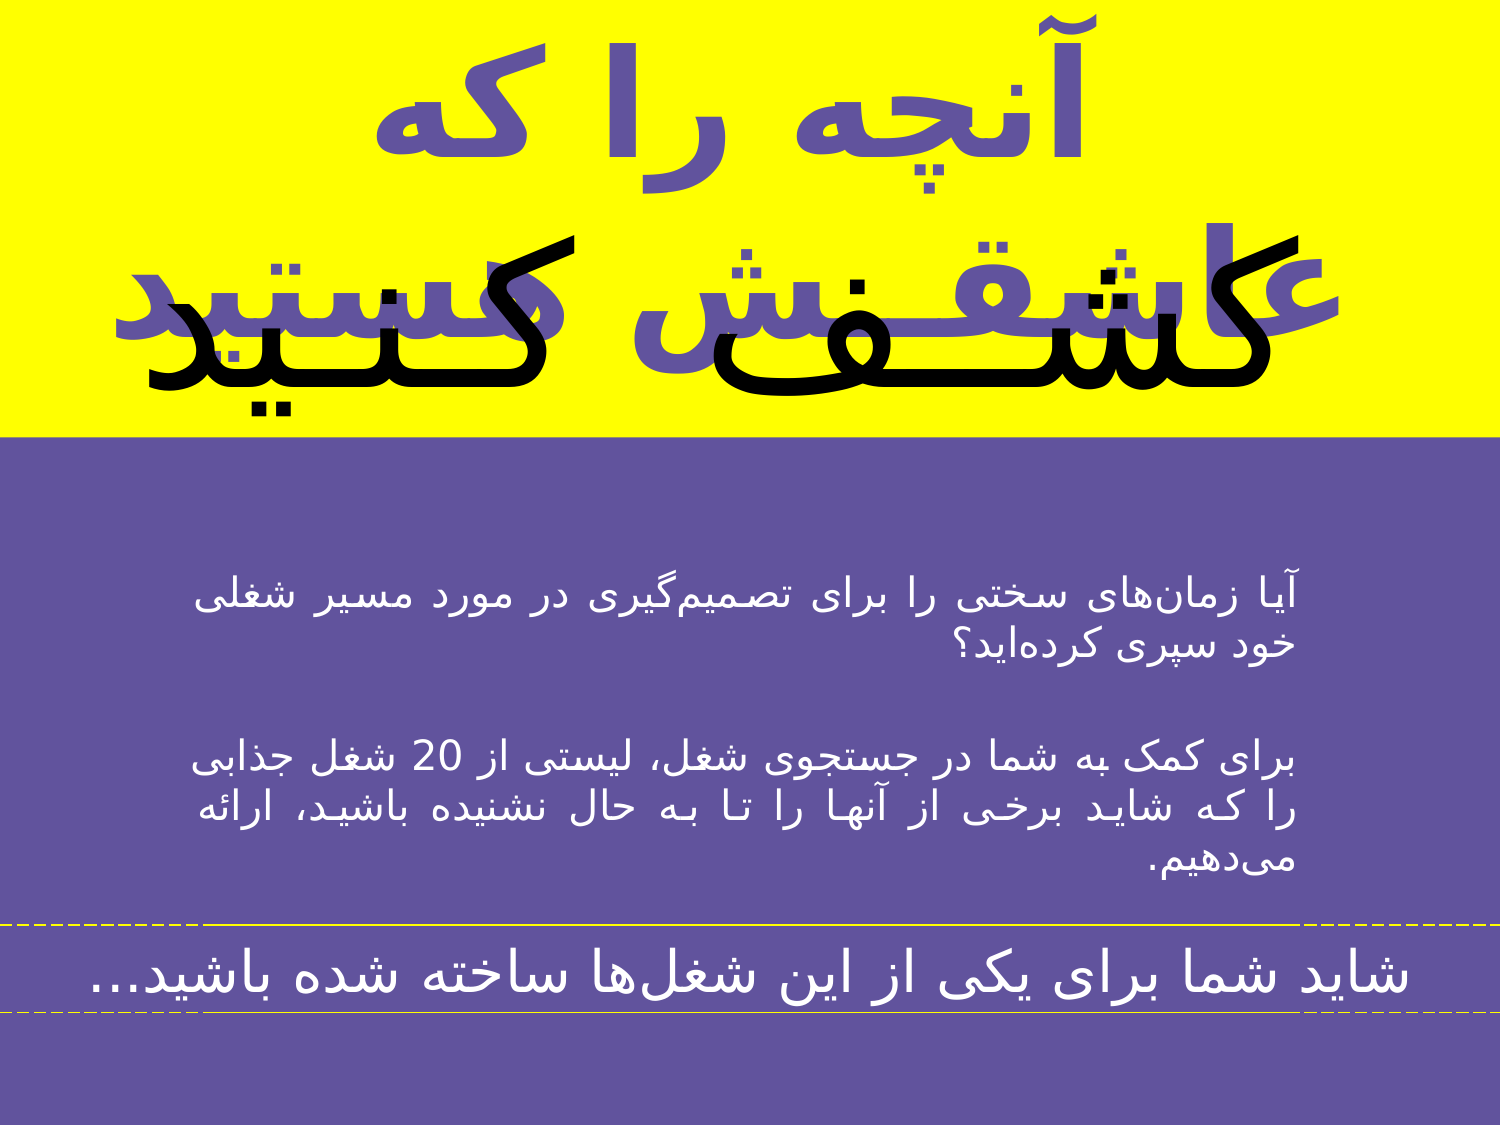

آنچه را که عاشقــش هستید
کشــف  کـنـید
آیا زمان‌های سختی را برای تصمیم‌گیری در مورد مسیر شغلی خود سپری کرده‌اید؟
برای کمک به شما در جستجوی شغل، لیستی از 20 شغل جذابی را که شاید برخی از آنها را تا به حال نشنیده باشید، ارائه می‌دهیم.
شاید شما برای یکی از این شغل‌ها ساخته شده باشید...